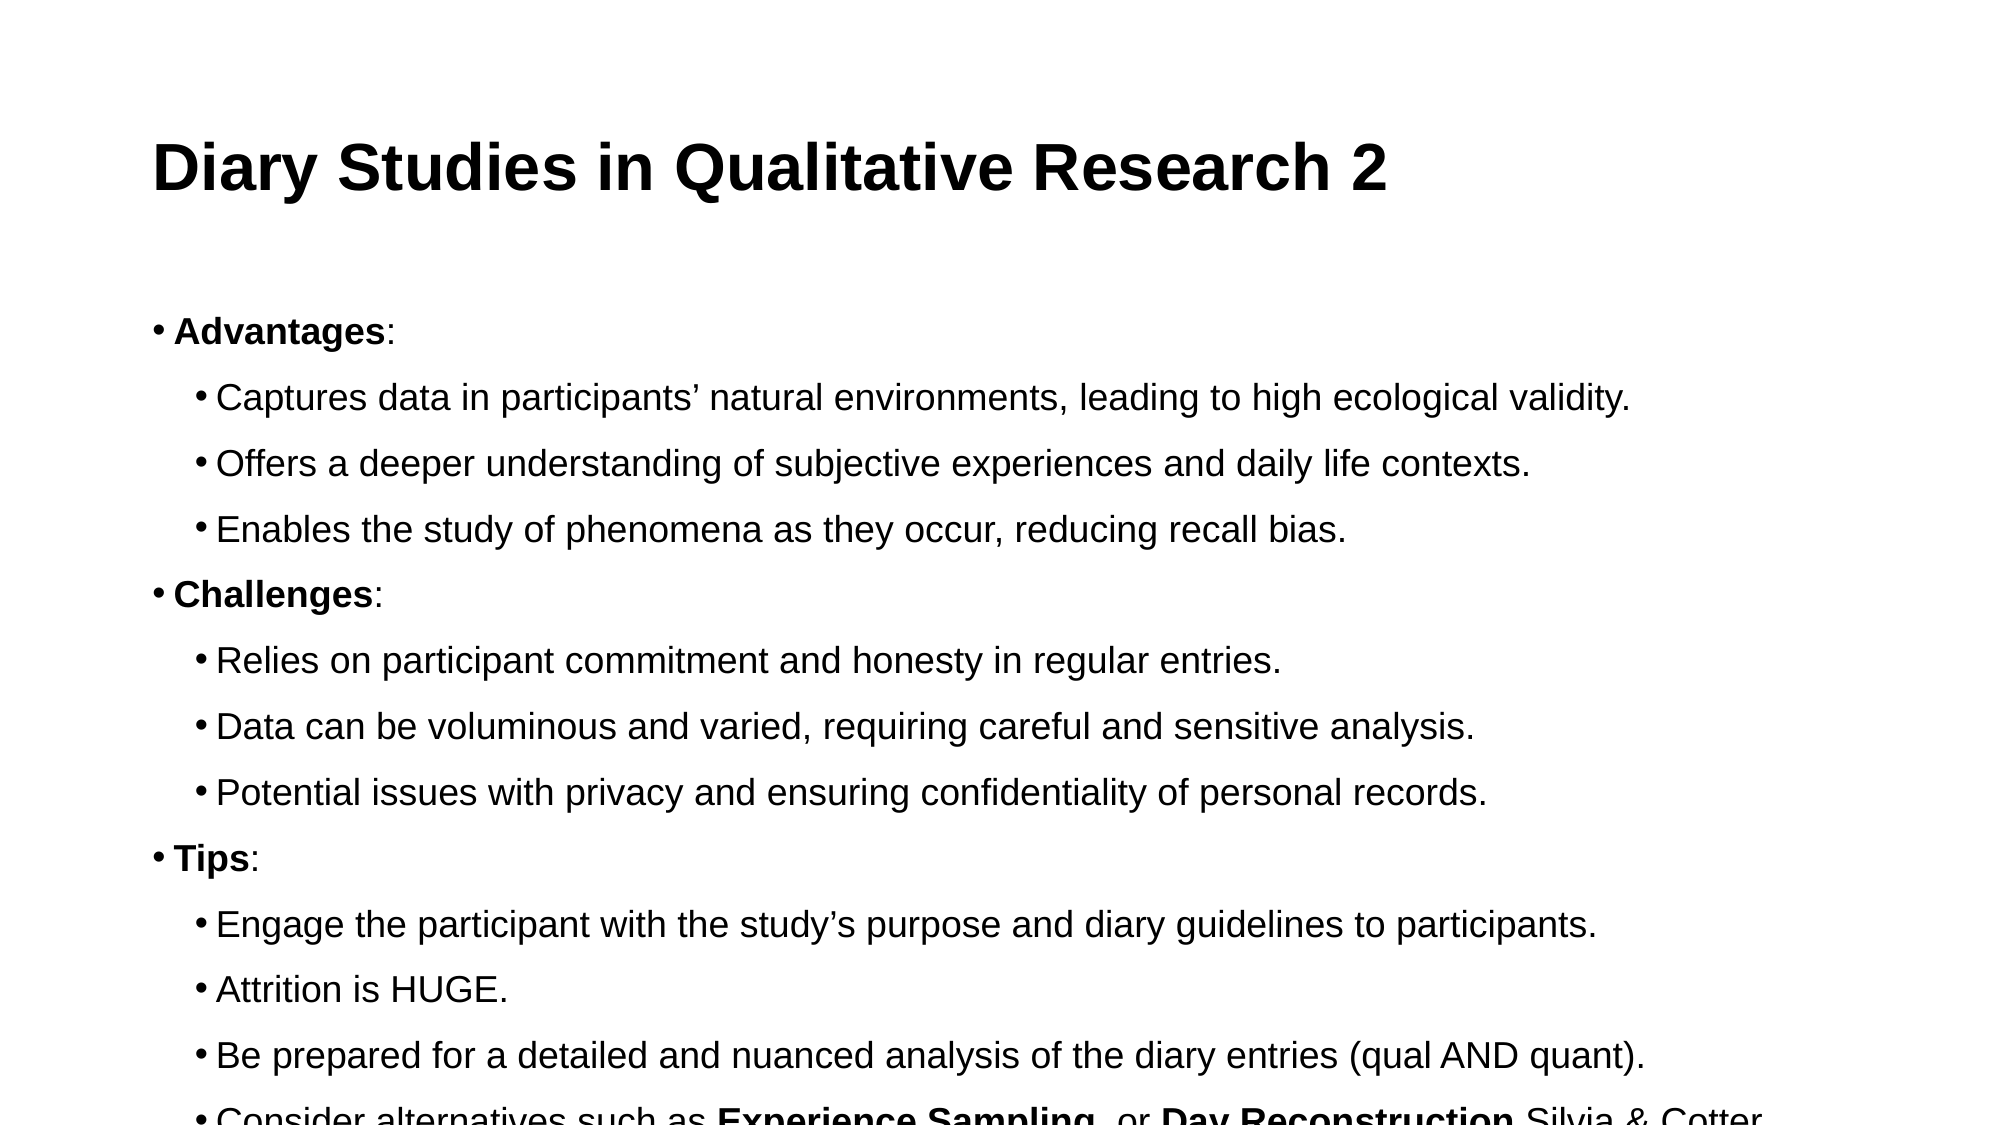

# Diary Studies in Qualitative Research 2
Advantages:
Captures data in participants’ natural environments, leading to high ecological validity.
Offers a deeper understanding of subjective experiences and daily life contexts.
Enables the study of phenomena as they occur, reducing recall bias.
Challenges:
Relies on participant commitment and honesty in regular entries.
Data can be voluminous and varied, requiring careful and sensitive analysis.
Potential issues with privacy and ensuring confidentiality of personal records.
Tips:
Engage the participant with the study’s purpose and diary guidelines to participants.
Attrition is HUGE.
Be prepared for a detailed and nuanced analysis of the diary entries (qual AND quant).
Consider alternatives such as Experience Sampling, or Day Reconstruction Silvia & Cotter (2021)